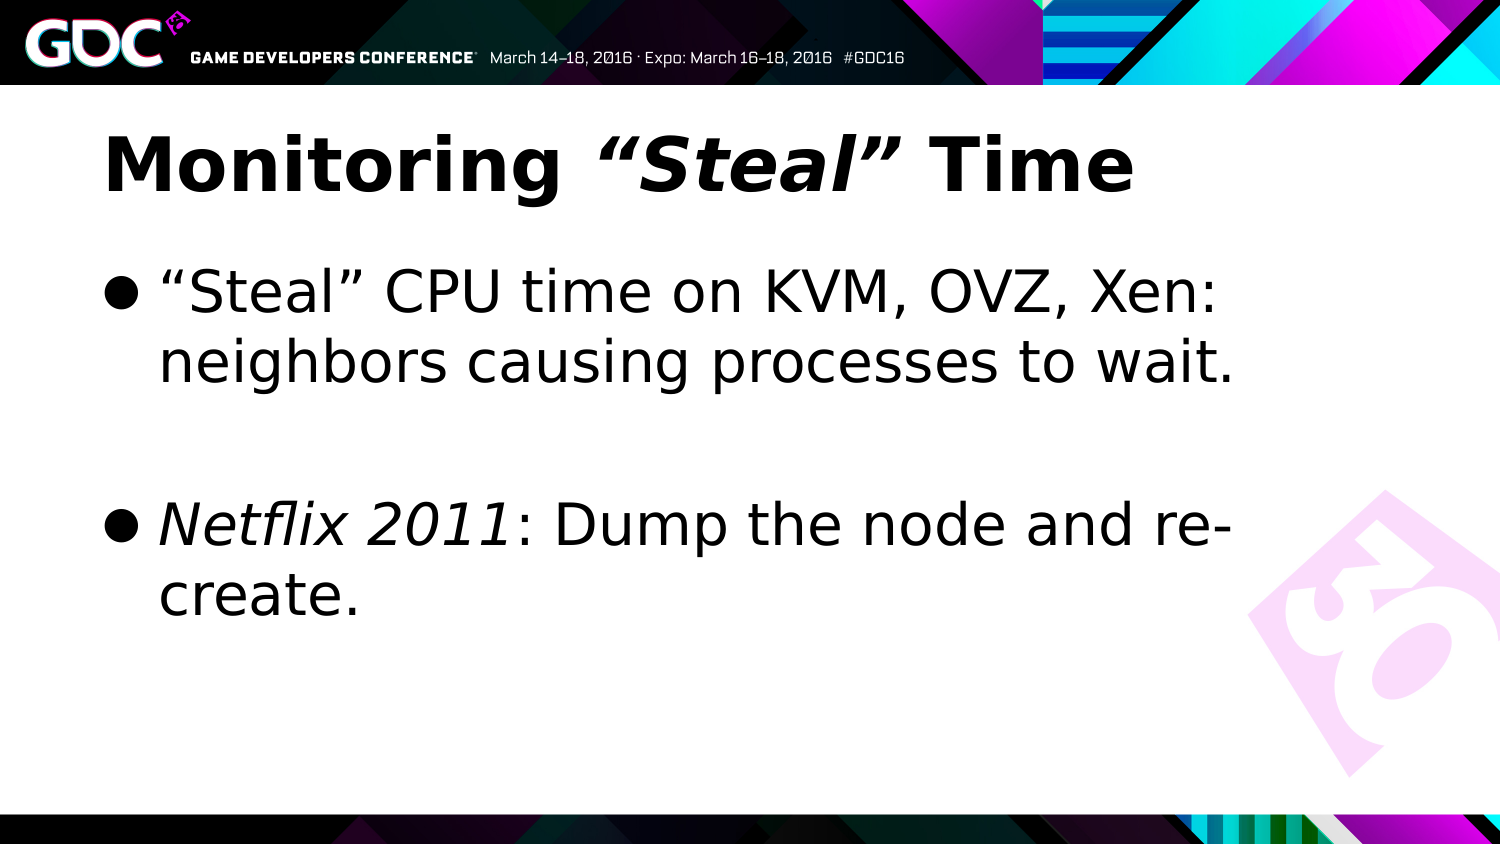

# Monitoring “Steal” Time
“Steal” CPU time on KVM, OVZ, Xen: neighbors causing processes to wait.

Netflix 2011: Dump the node and re-create.